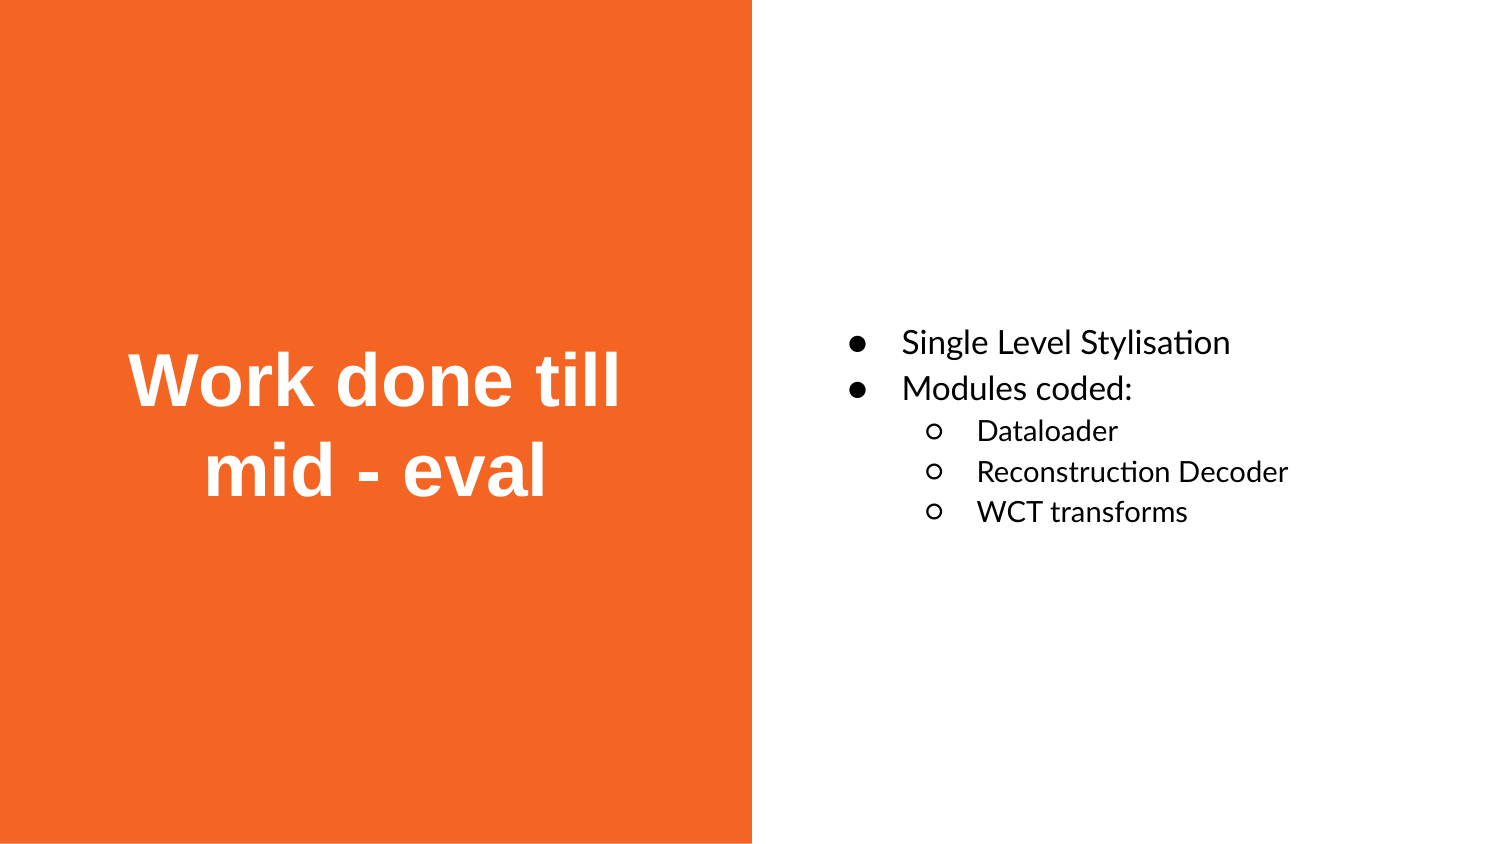

# Work done till mid - eval
Single Level Stylisation
Modules coded:
Dataloader
Reconstruction Decoder
WCT transforms